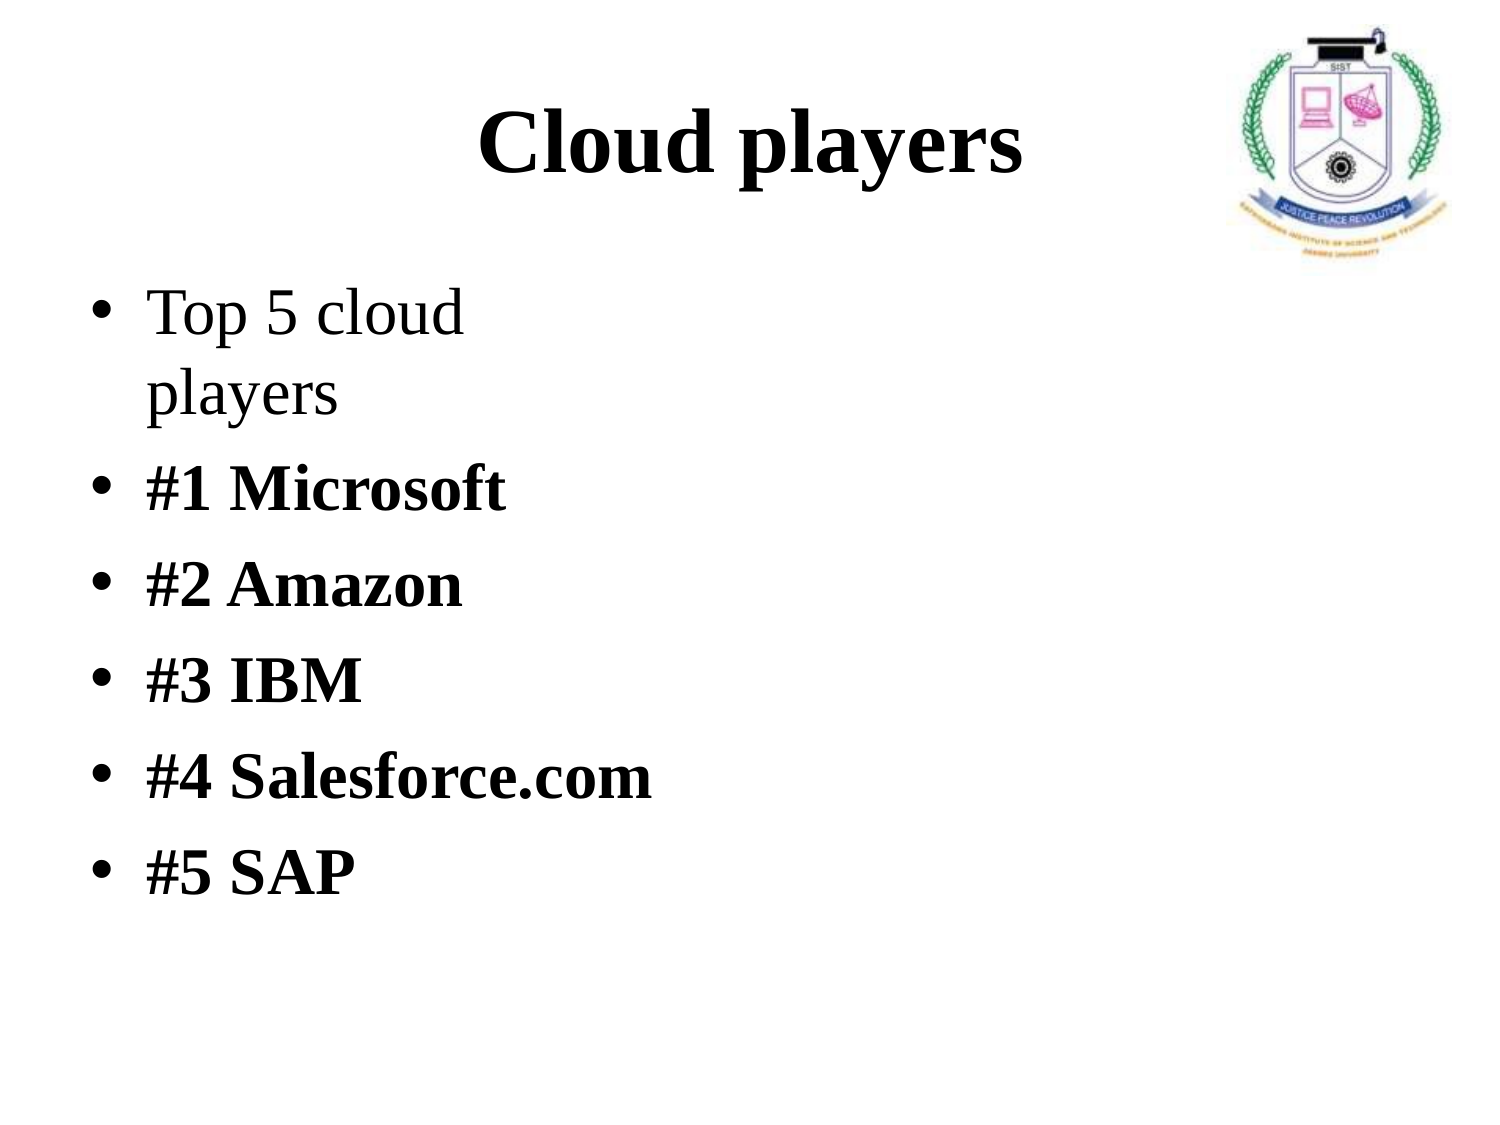

# Cloud players
Top 5 cloud players
#1 Microsoft
#2 Amazon
#3 IBM
#4 Salesforce.com
#5 SAP